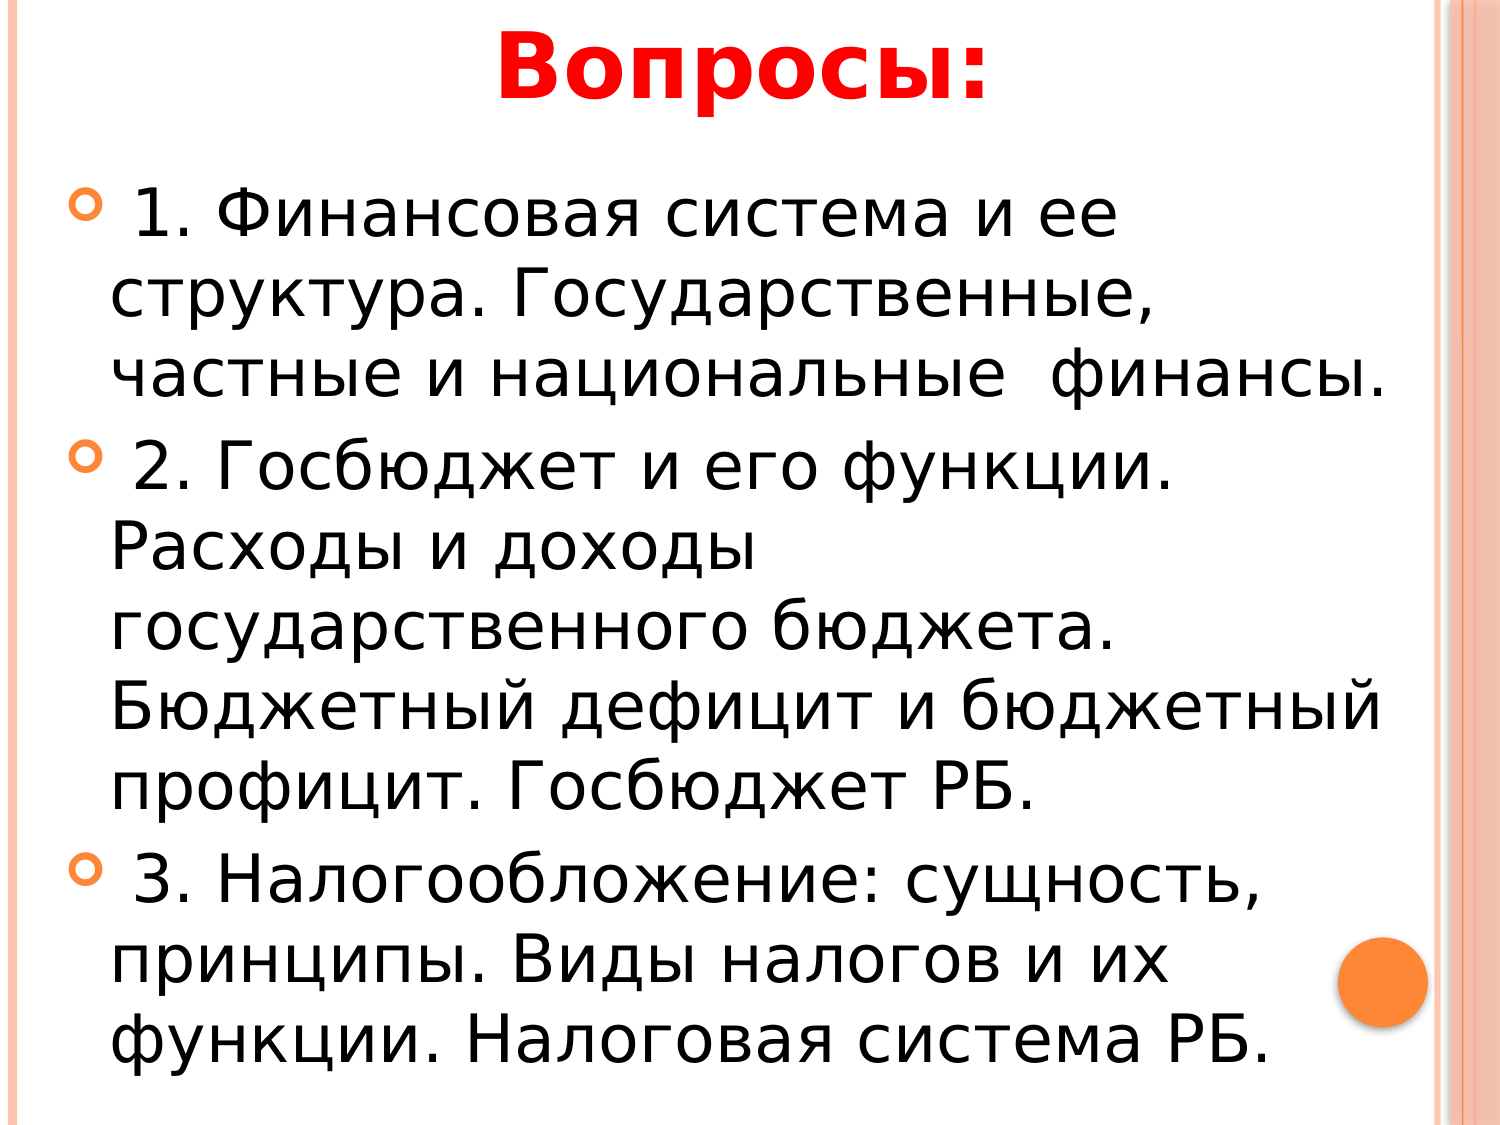

Вопросы:
 1. Финансовая система и ее структура. Государственные, частные и национальные  финансы.
 2. Госбюджет и его функции. Расходы и доходы государственного бюджета. Бюджетный дефицит и бюджетный профицит. Госбюджет РБ.
 3. Налогообложение: сущность, принципы. Виды налогов и их функции. Налоговая система РБ.